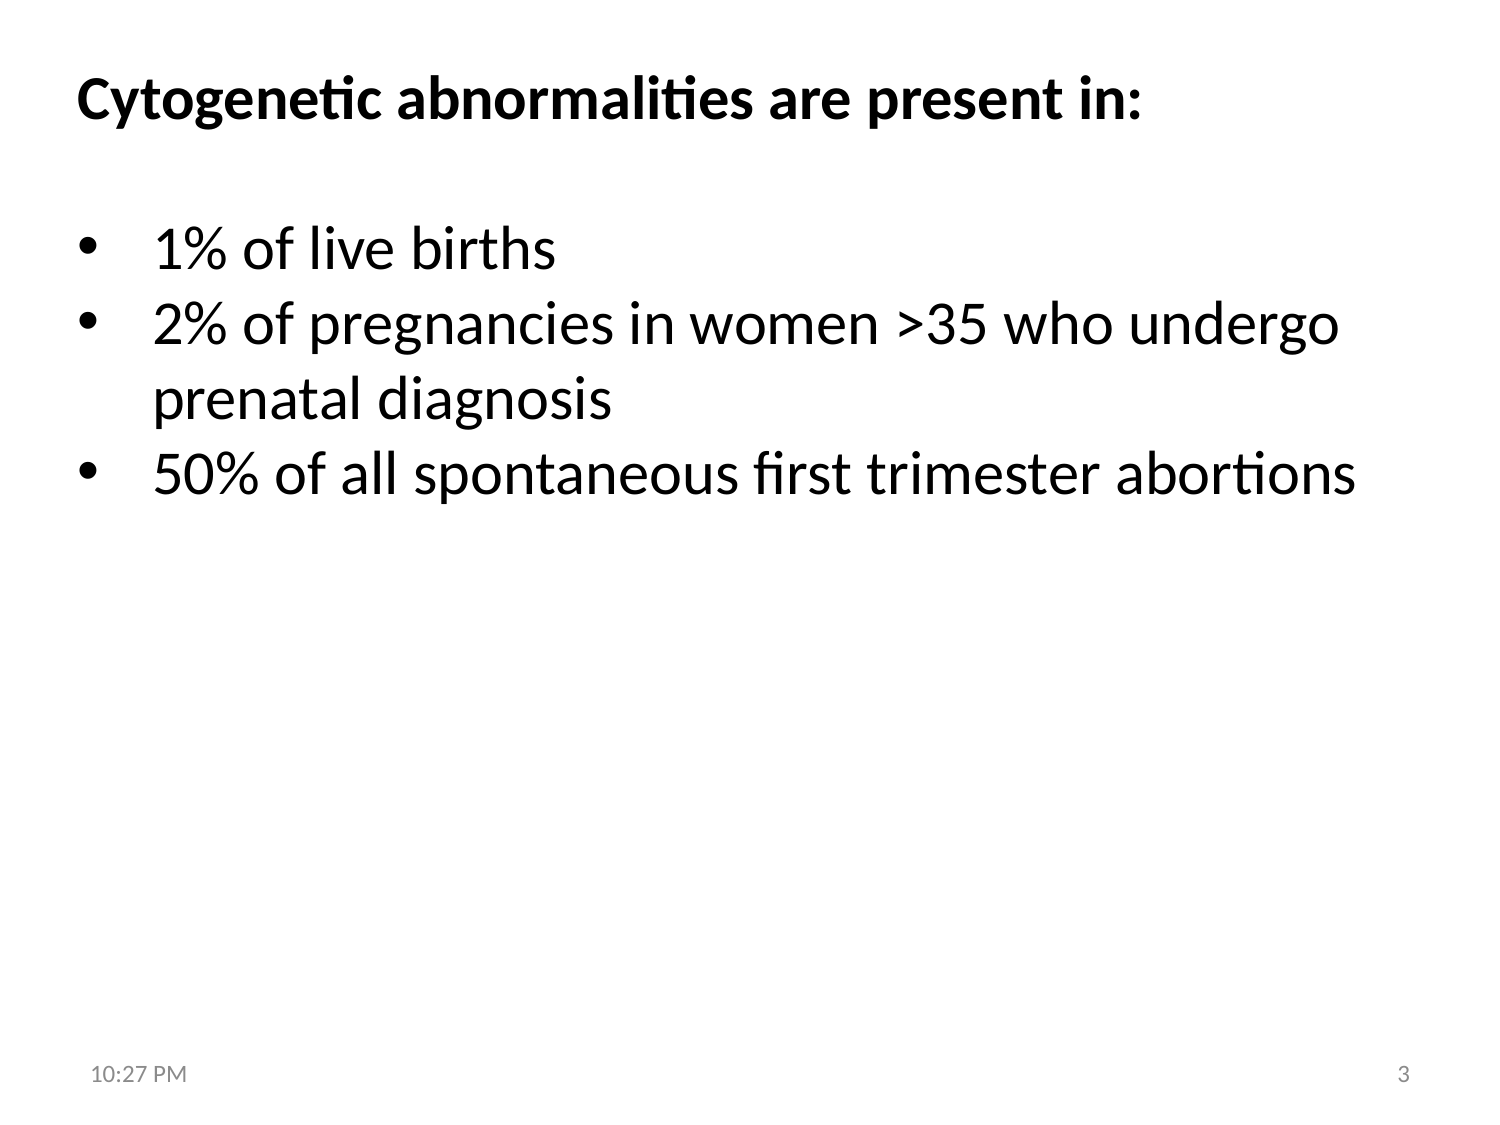

Cytogenetic abnormalities are present in:

1% of live births
2% of pregnancies in women >35 who undergo prenatal diagnosis
50% of all spontaneous first trimester abortions
10:27 PM
3